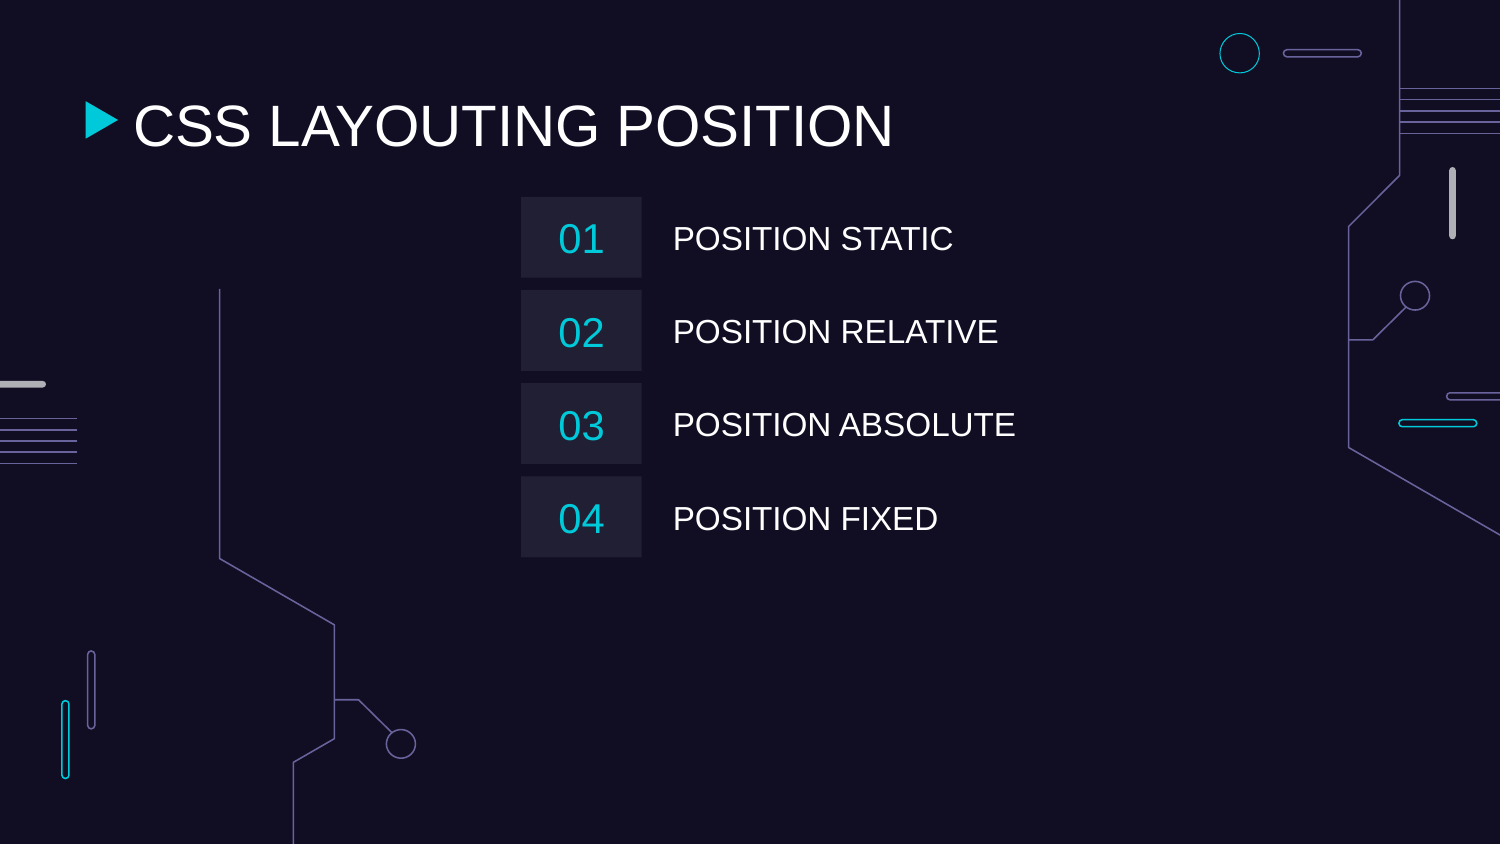

# CSS LAYOUTING POSITION
01
POSITION STATIC

02
POSITION RELATIVE
03
POSITION ABSOLUTE
04
POSITION FIXED